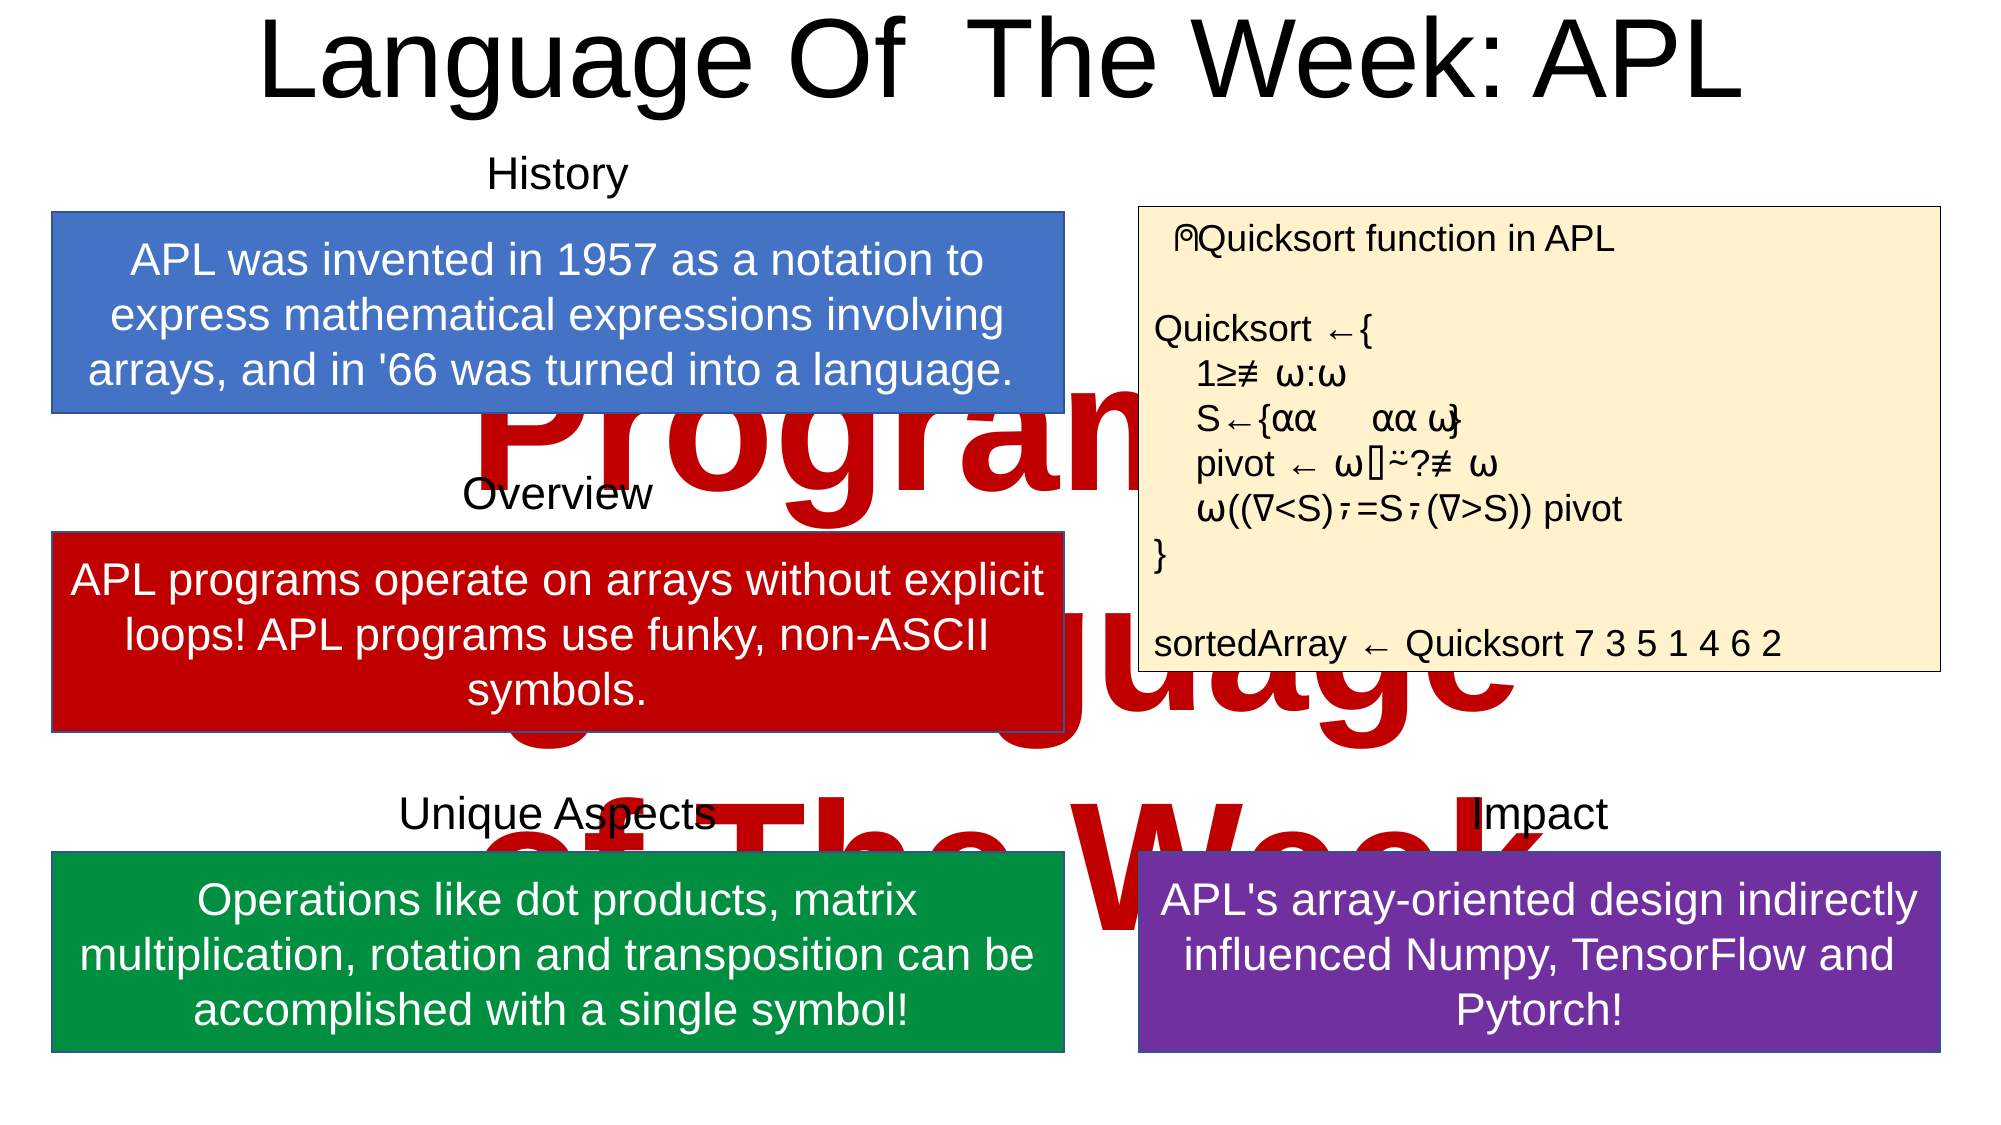

Language Of  The Week: APL

History
APL was invented in 1957 as a notation to express mathematical expressions involving arrays, and in '66 was turned into a language.
 ⍝ Quicksort function in APL

Quicksort ←{
    1≥≢⍵:⍵
    S←{⍺⌿⍨⍺ ⍺⍺ ⍵}
    pivot ← ⍵⌷⍨?≢⍵
    ⍵((∇<S)⍪=S⍪(∇>S)) pivot
}

sortedArray ← Quicksort 7 3 5 1 4 6 2
Programming Language of The Week
Overview
APL programs operate on arrays without explicit loops! APL programs use funky, non-ASCII symbols.
Unique Aspects
Operations like dot products, matrix multiplication, rotation and transposition can be accomplished with a single symbol!
Impact
APL's array-oriented design indirectly influenced Numpy, TensorFlow and Pytorch!